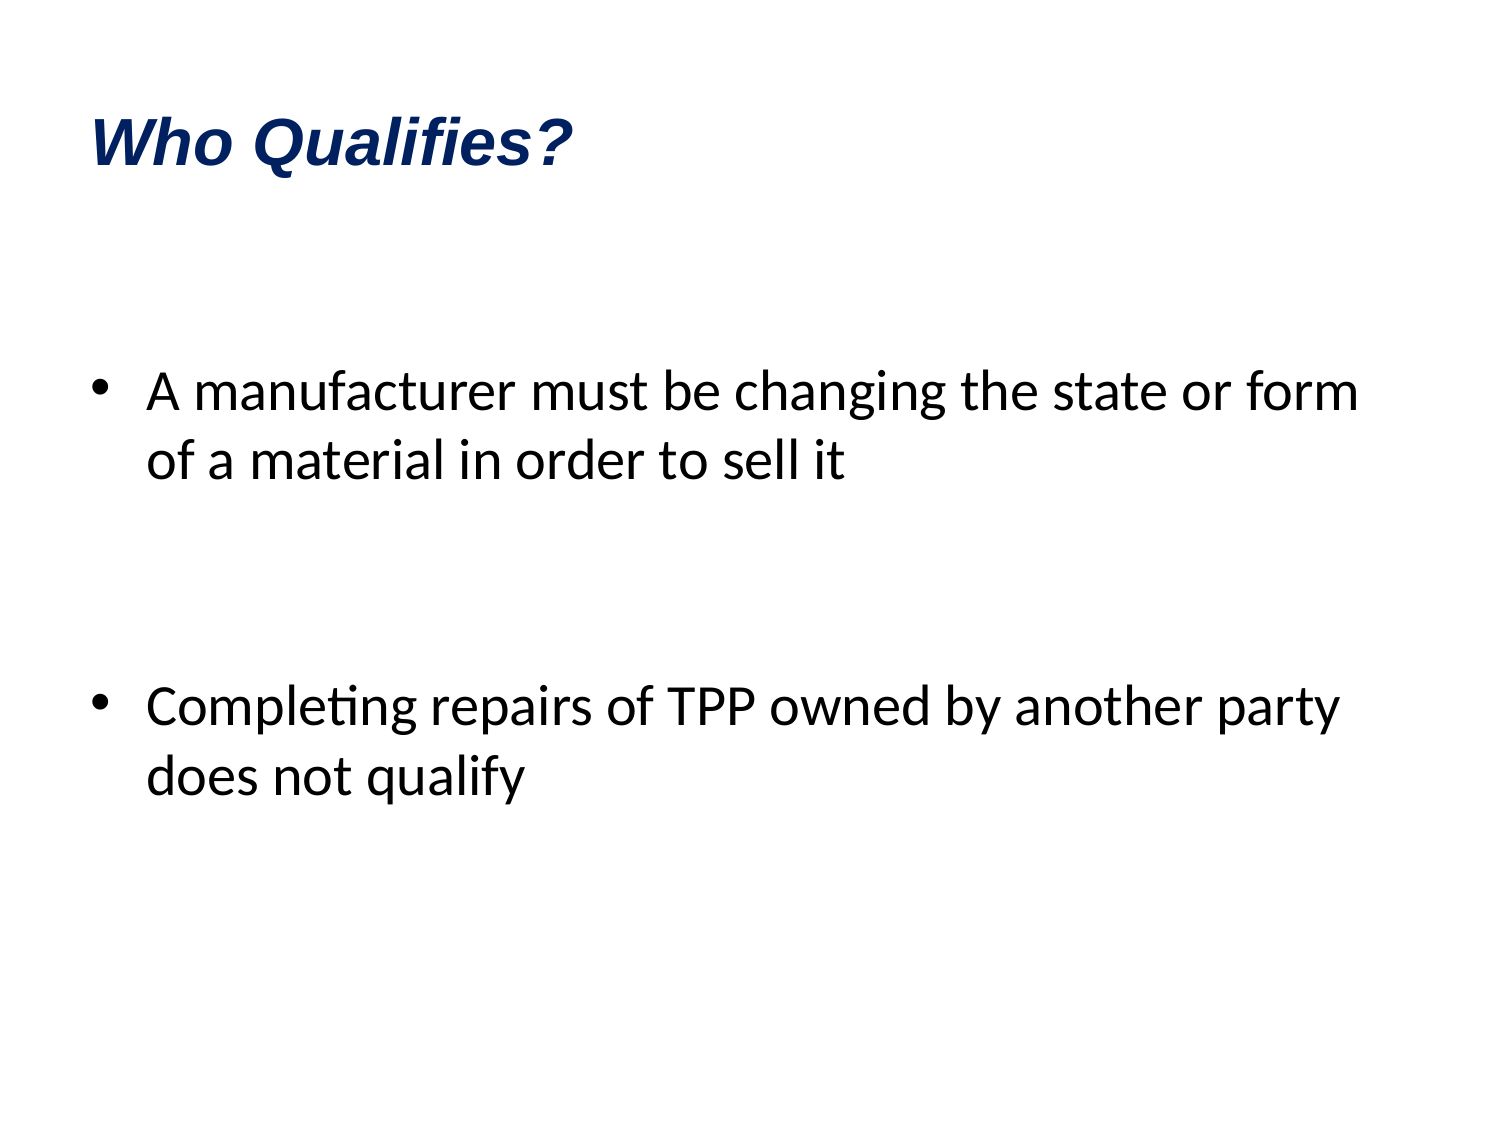

# Who Qualifies?

A manufacturer must be changing the state or form of a material in order to sell it

Completing repairs of TPP owned by another party does not qualify